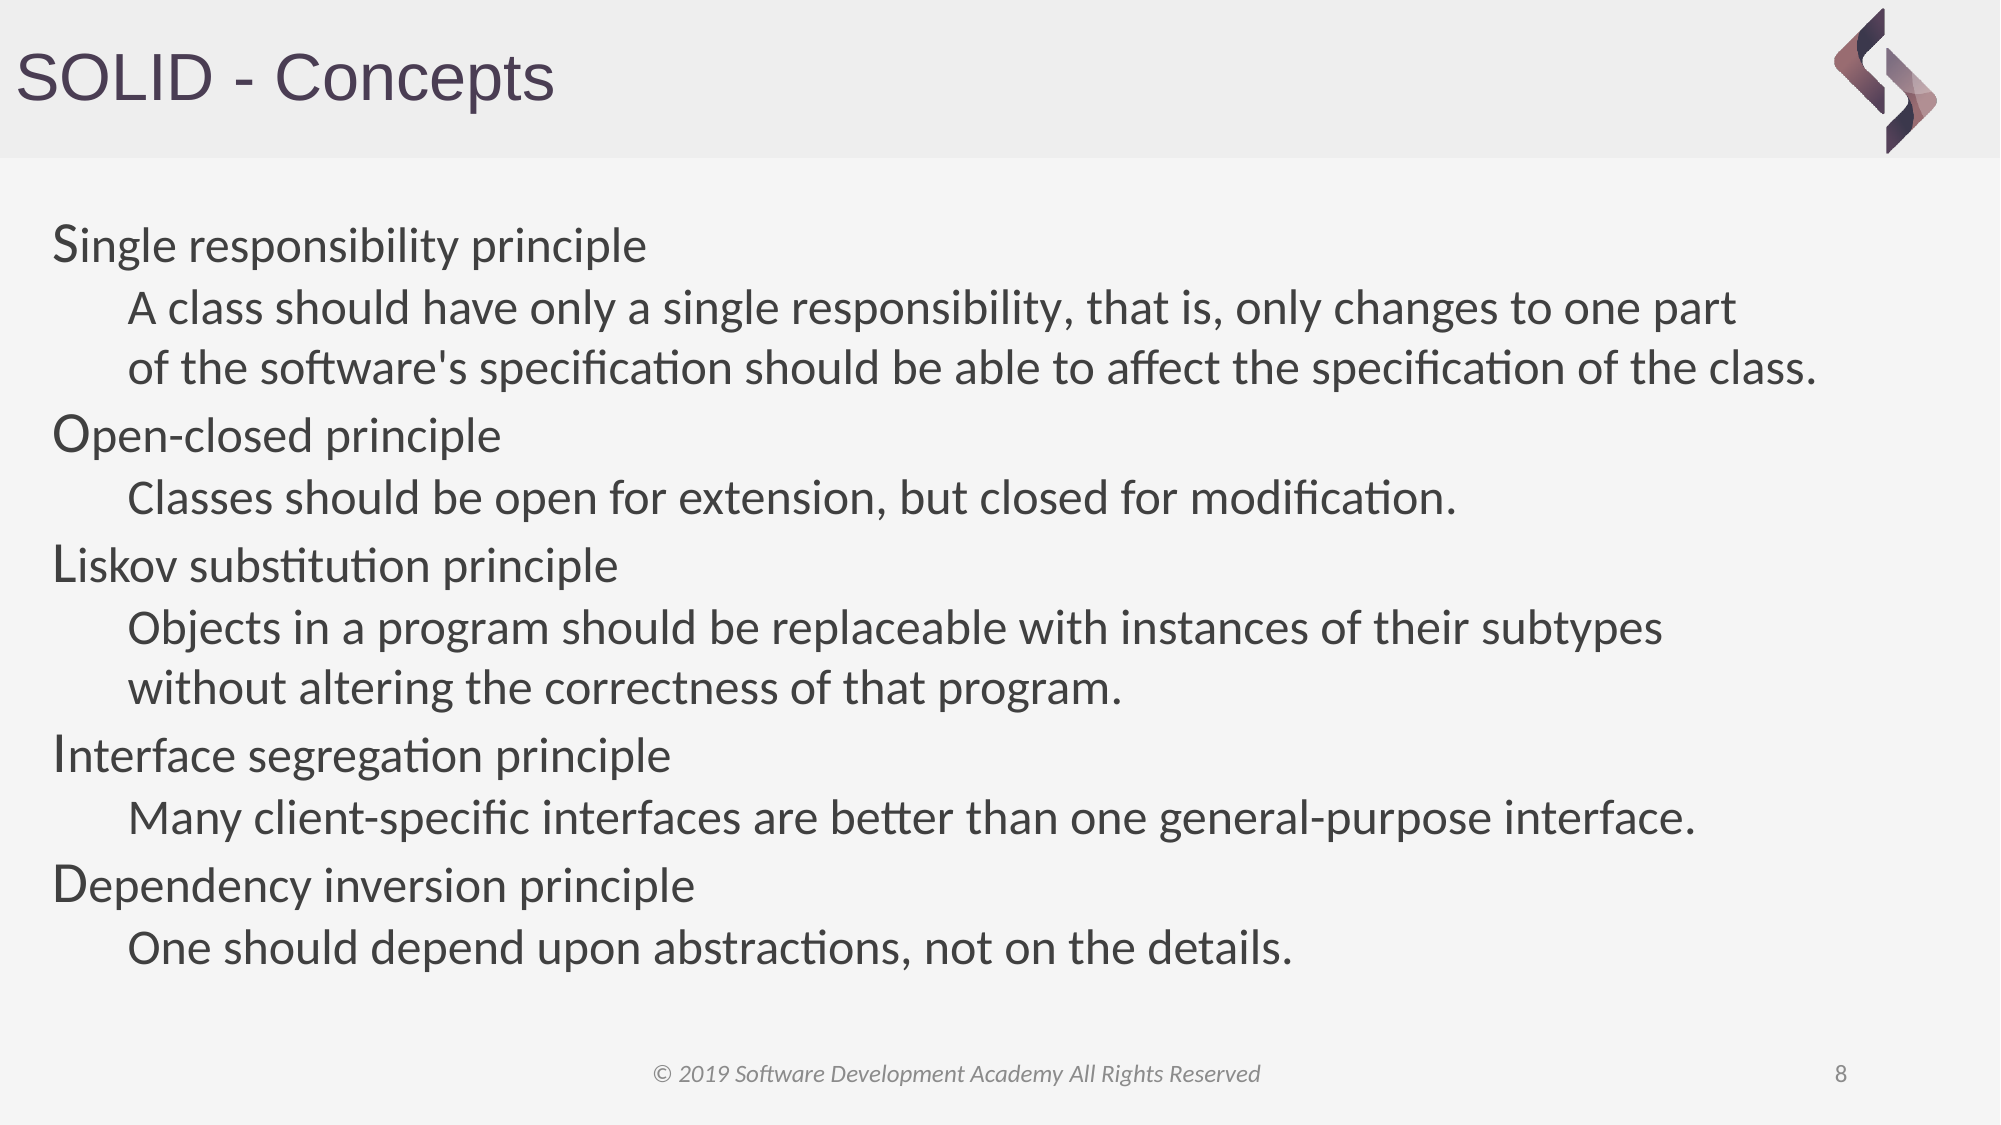

# SOLID - Concepts
Single responsibility principle
A class should have only a single responsibility, that is, only changes to one part
of the software's specification should be able to affect the specification of the class.
Open-closed principle
Classes should be open for extension, but closed for modification.
Liskov substitution principle
Objects in a program should be replaceable with instances of their subtypes
without altering the correctness of that program.
Interface segregation principle
Many client-specific interfaces are better than one general-purpose interface.
Dependency inversion principle
One should depend upon abstractions, not on the details.
© 2019 Software Development Academy All Rights Reserved
8